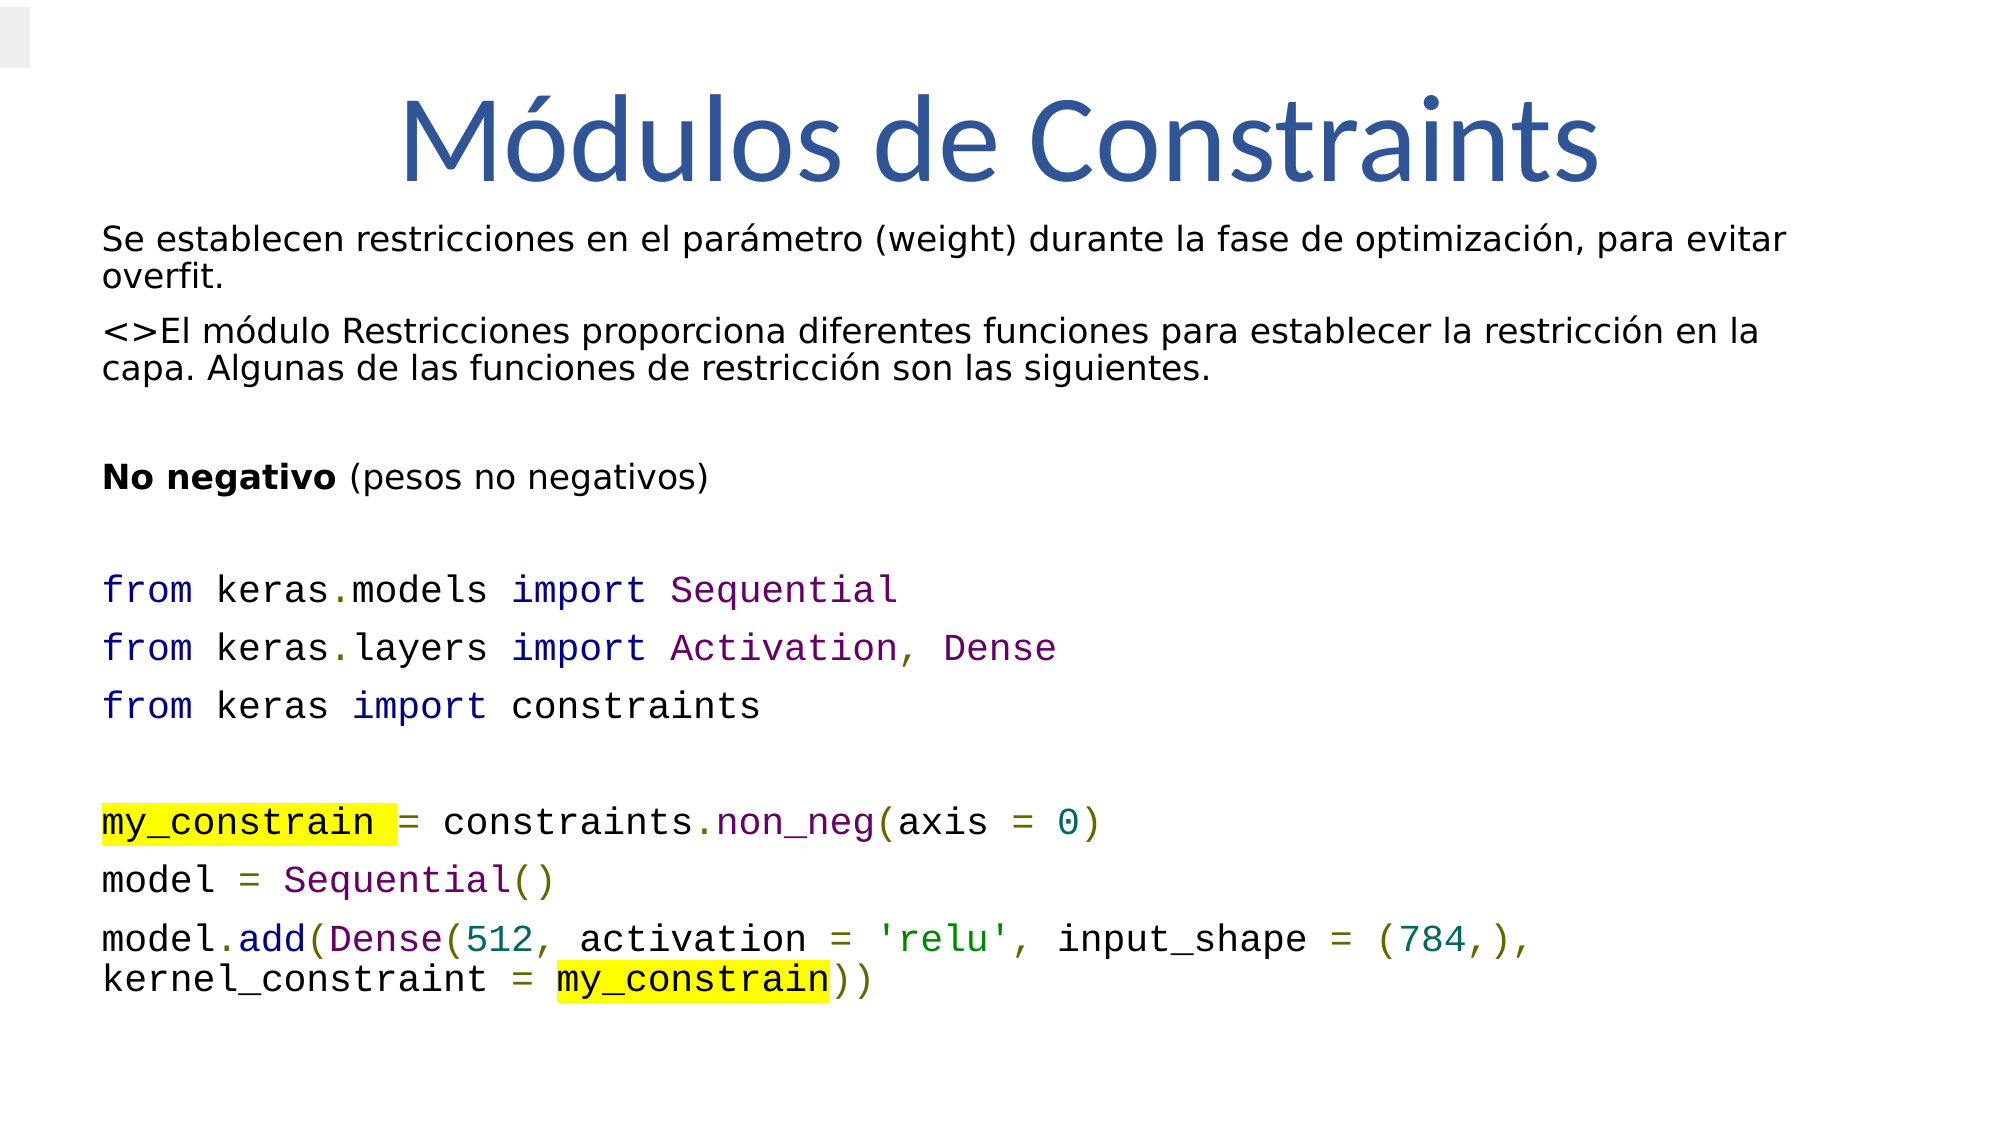

# Módulos de Constraints
Se establecen restricciones en el parámetro (weight) durante la fase de optimización, para evitar overfit.
<>El módulo Restricciones proporciona diferentes funciones para establecer la restricción en la capa. Algunas de las funciones de restricción son las siguientes.

No negativo (pesos no negativos)

from keras.models import Sequential
from keras.layers import Activation, Dense
from keras import constraints

my_constrain = constraints.non_neg(axis = 0)
model = Sequential()
model.add(Dense(512, activation = 'relu', input_shape = (784,), kernel_constraint = my_constrain))